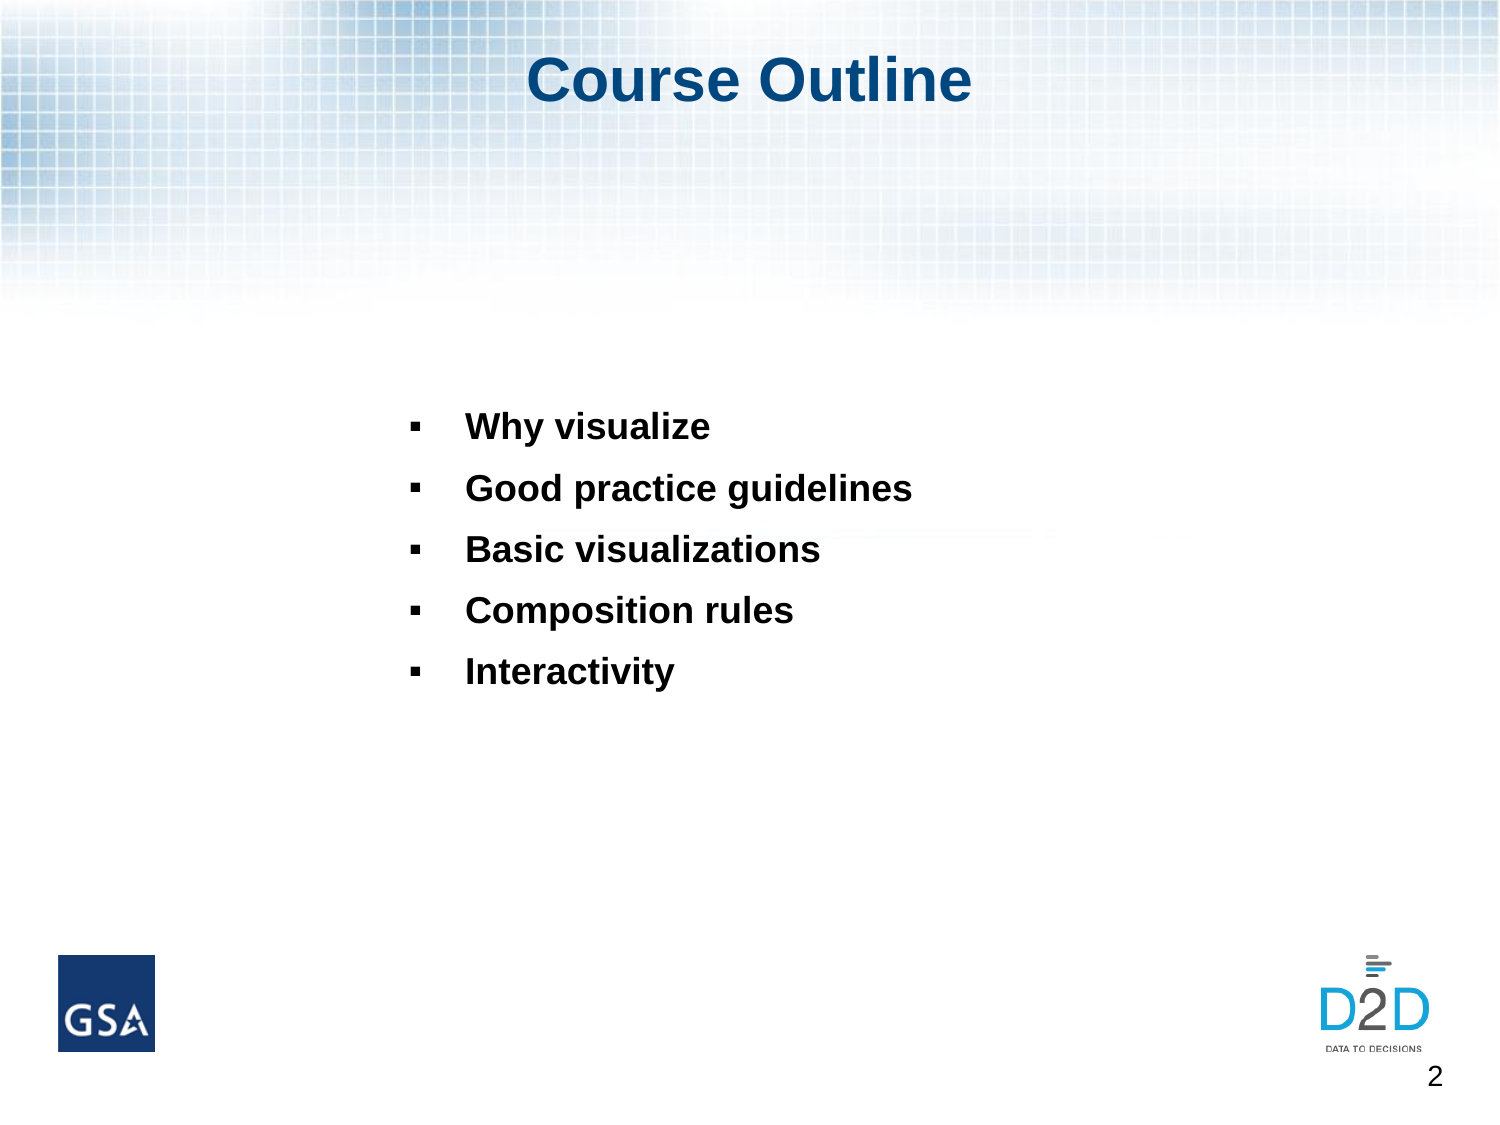

# Course Outline
Why visualize
Good practice guidelines
Basic visualizations
Composition rules
Interactivity

2